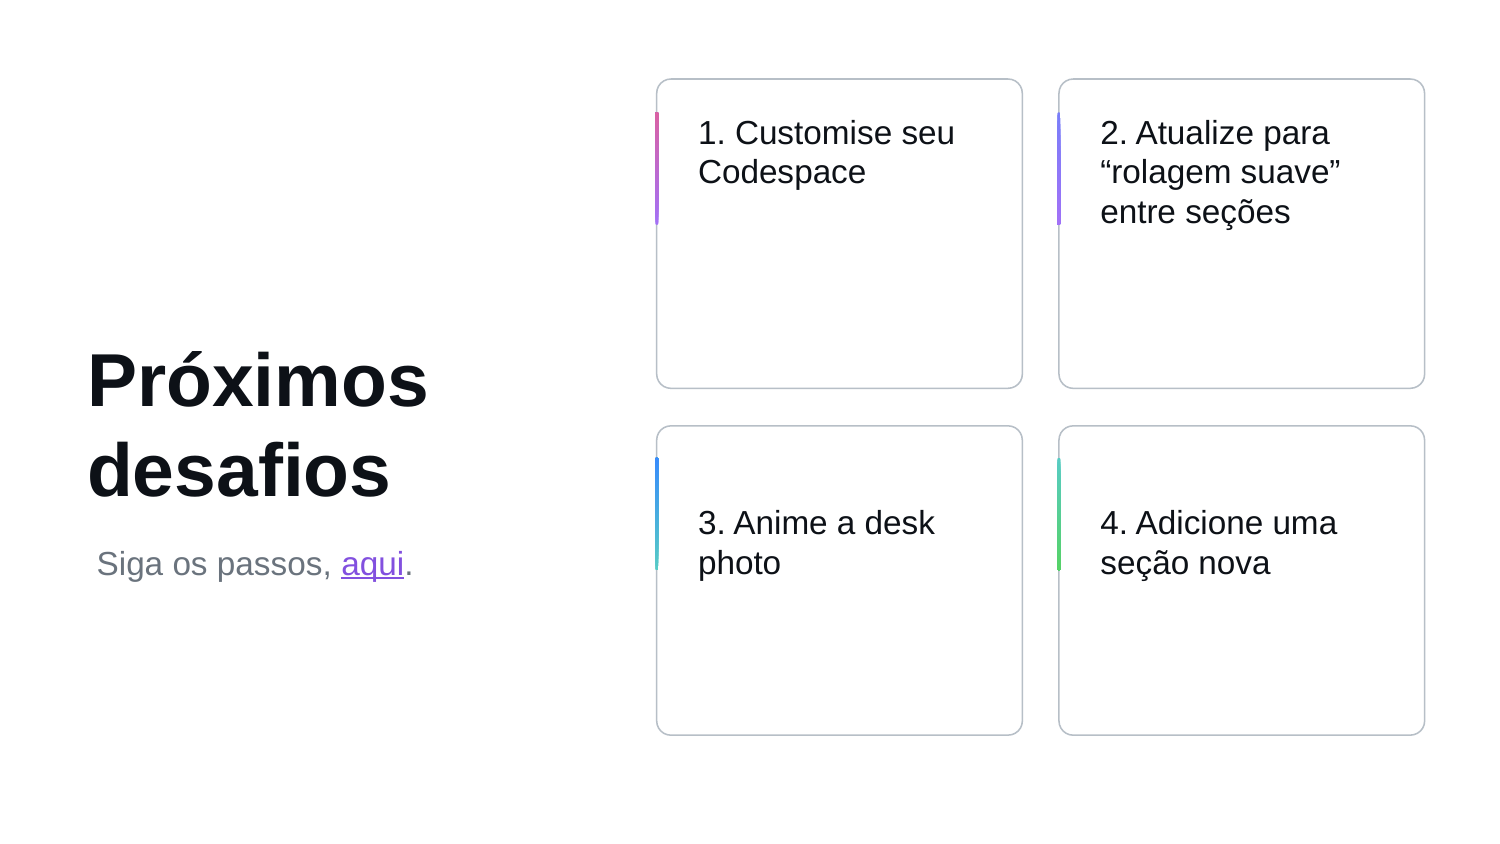

1. Customise seu Codespace
2. Atualize para “rolagem suave” entre seções
# Próximos desafios
3. Anime a desk photo
4. Adicione uma seção nova
Siga os passos, aqui.